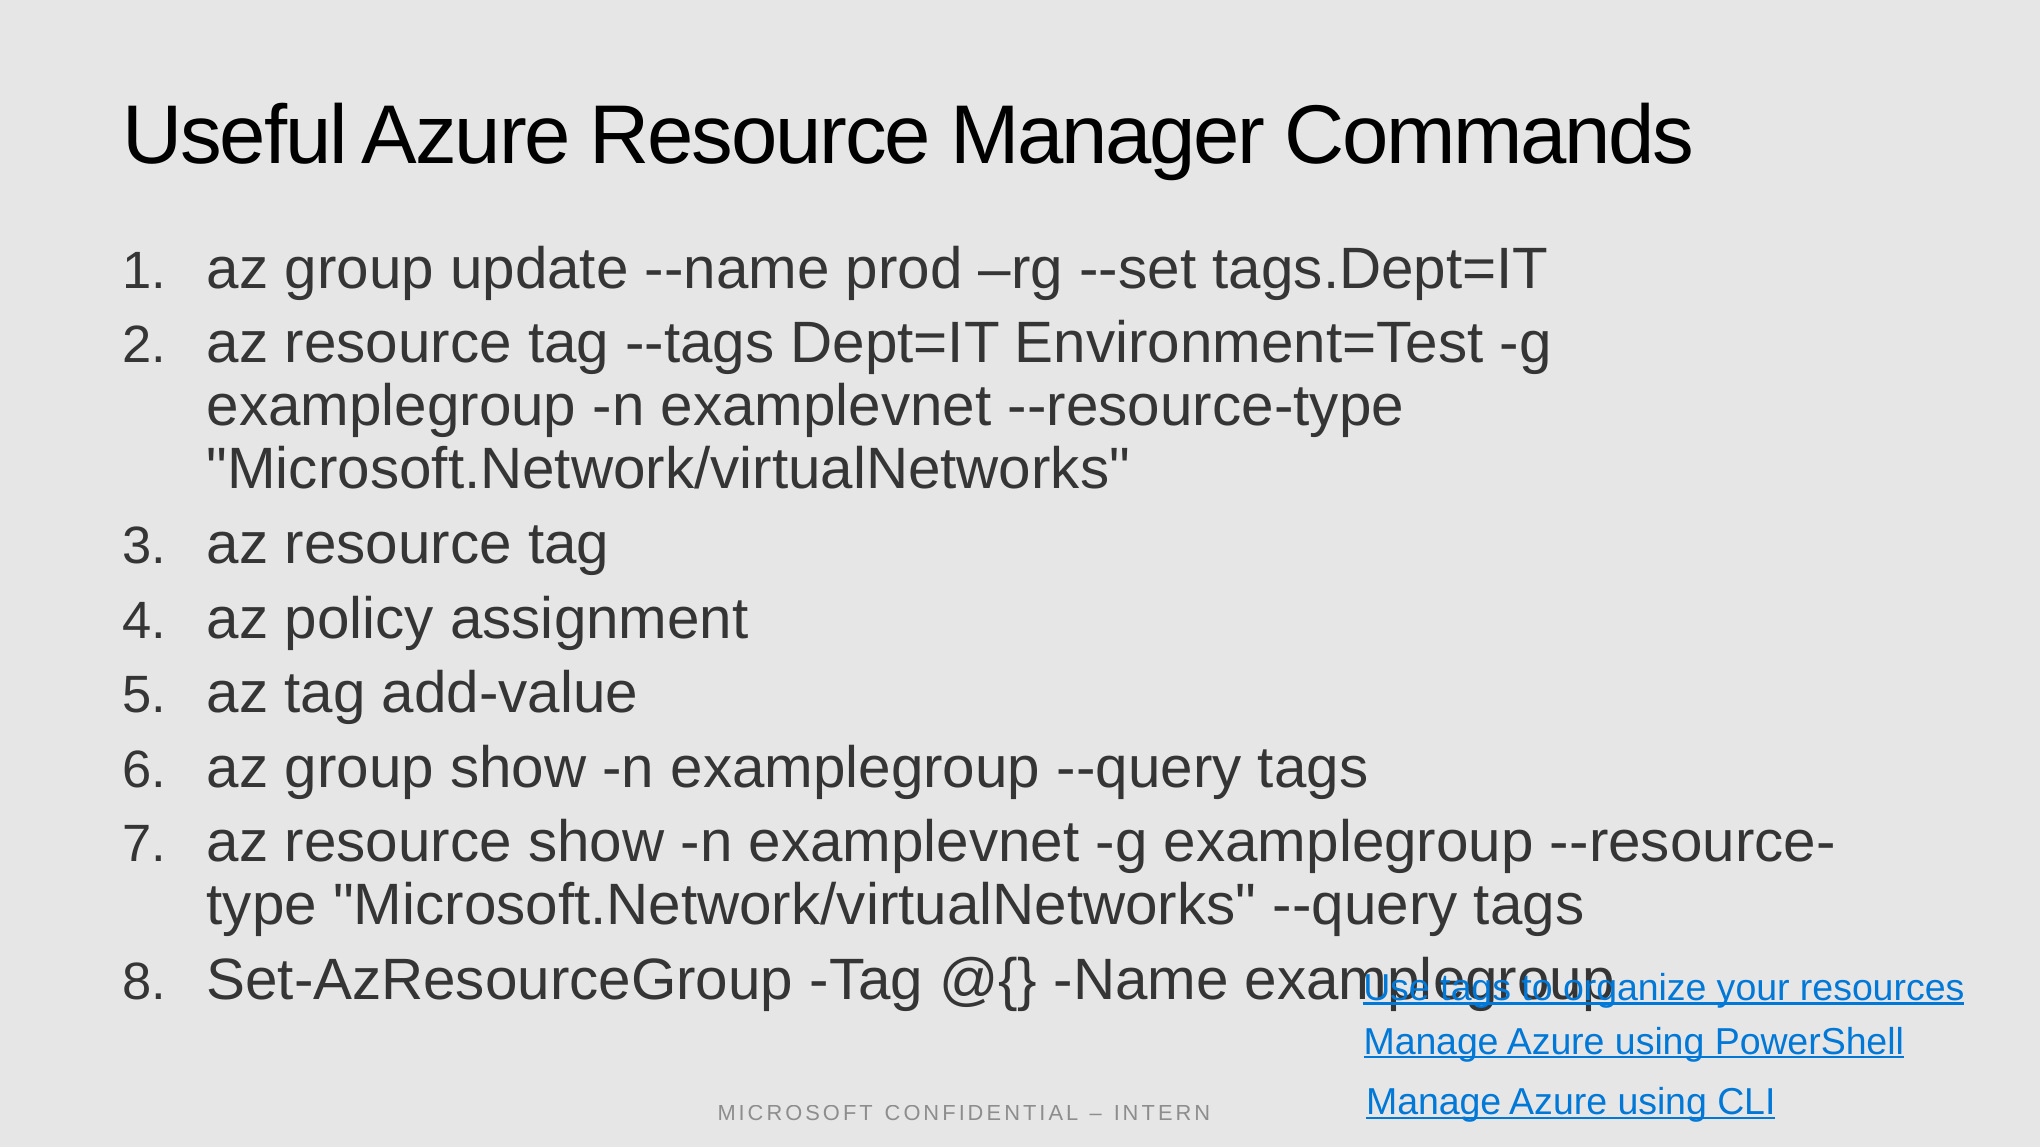

# Useful Azure Resource Manager Commands
az group update --name prod –rg --set tags.Dept=IT
az resource tag --tags Dept=IT Environment=Test -g examplegroup -n examplevnet --resource-type "Microsoft.Network/virtualNetworks"
az resource tag
az policy assignment
az tag add-value
az group show -n examplegroup --query tags
az resource show -n examplevnet -g examplegroup --resource-type "Microsoft.Network/virtualNetworks" --query tags
Set-AzResourceGroup -Tag @{} -Name examplegroup

Use tags to organize your resources
Manage Azure using PowerShell
Manage Azure using CLI